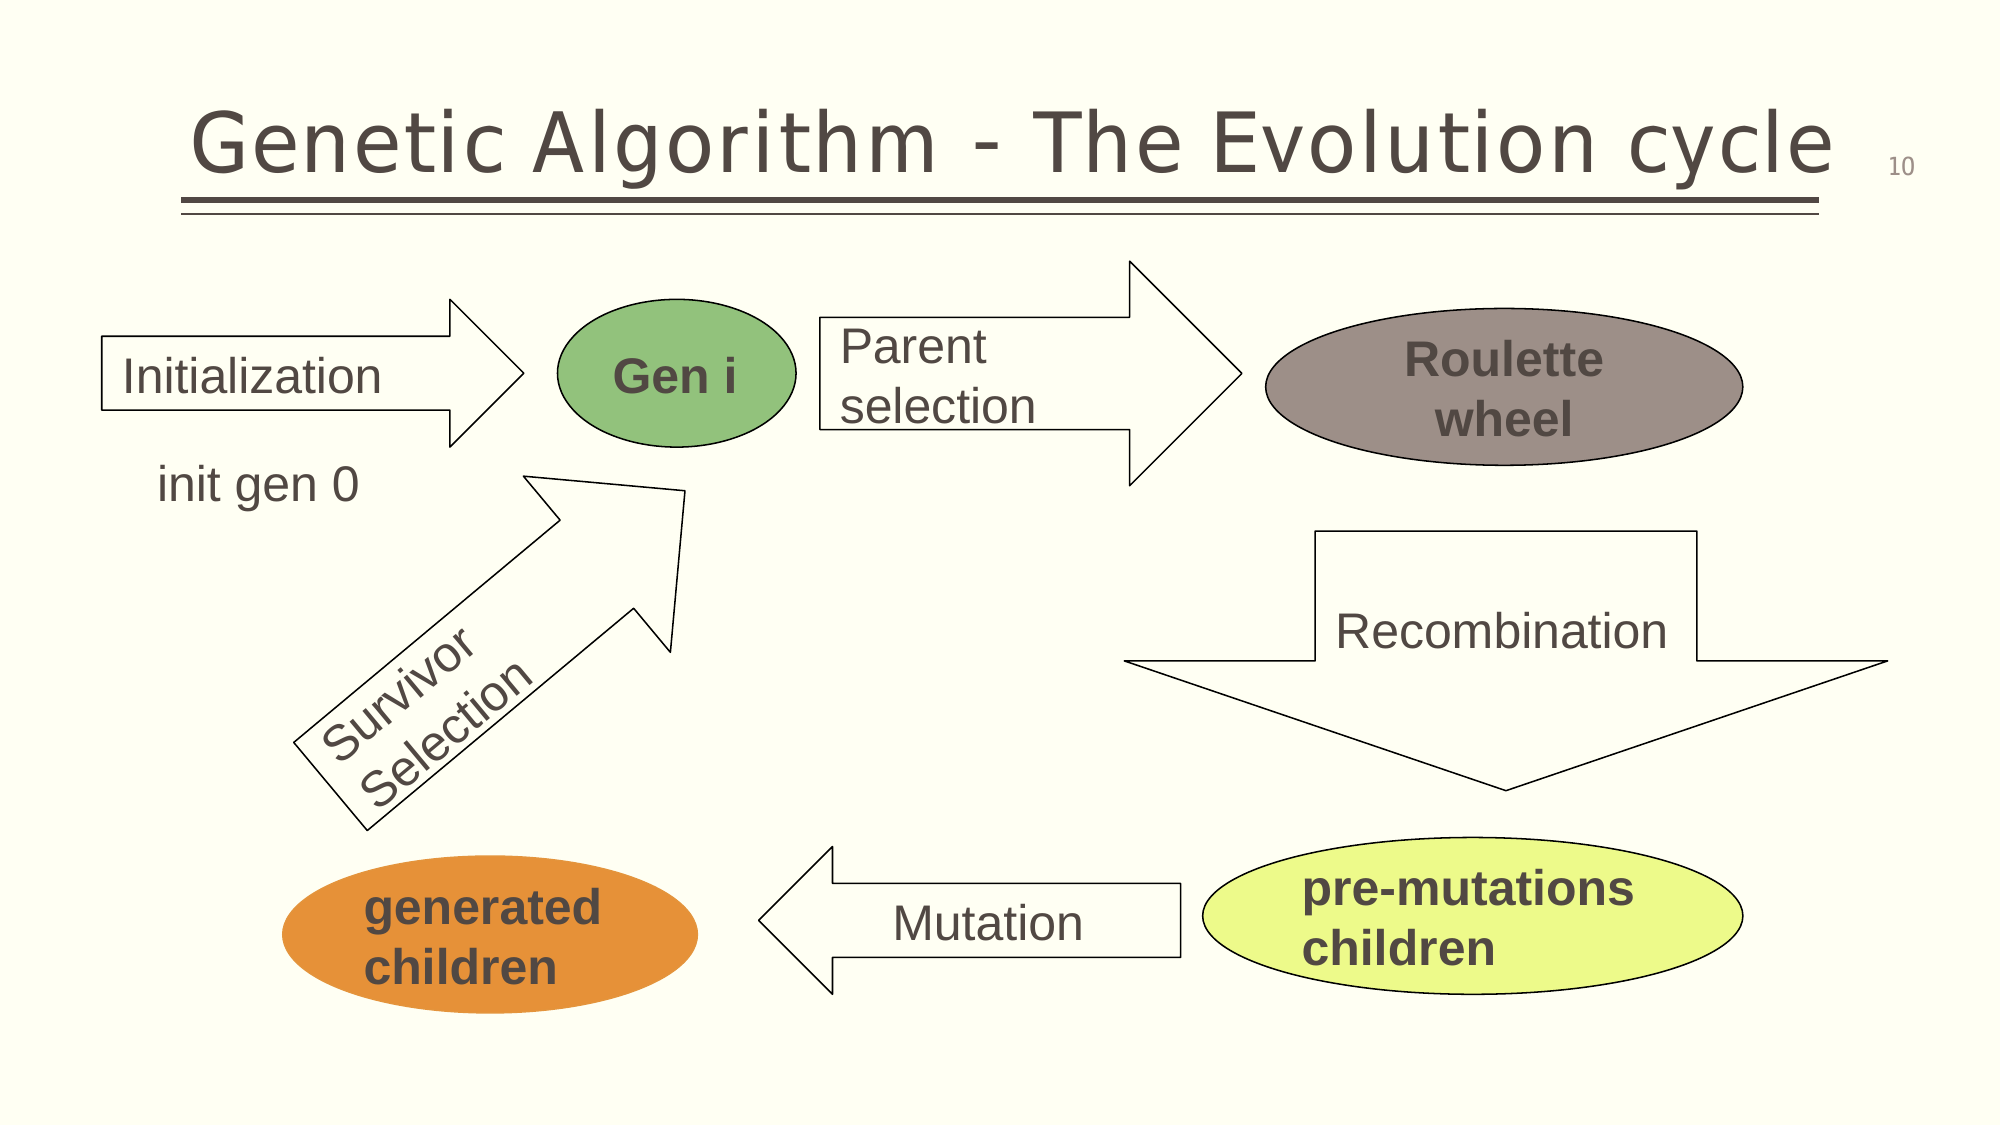

# Genetic Algorithm - The Evolution cycle
10
Parent selection
Initialization
Gen i

Roulette wheel

init gen 0
Survivor Selection
Recombination
pre-mutations children
Mutation
generated children